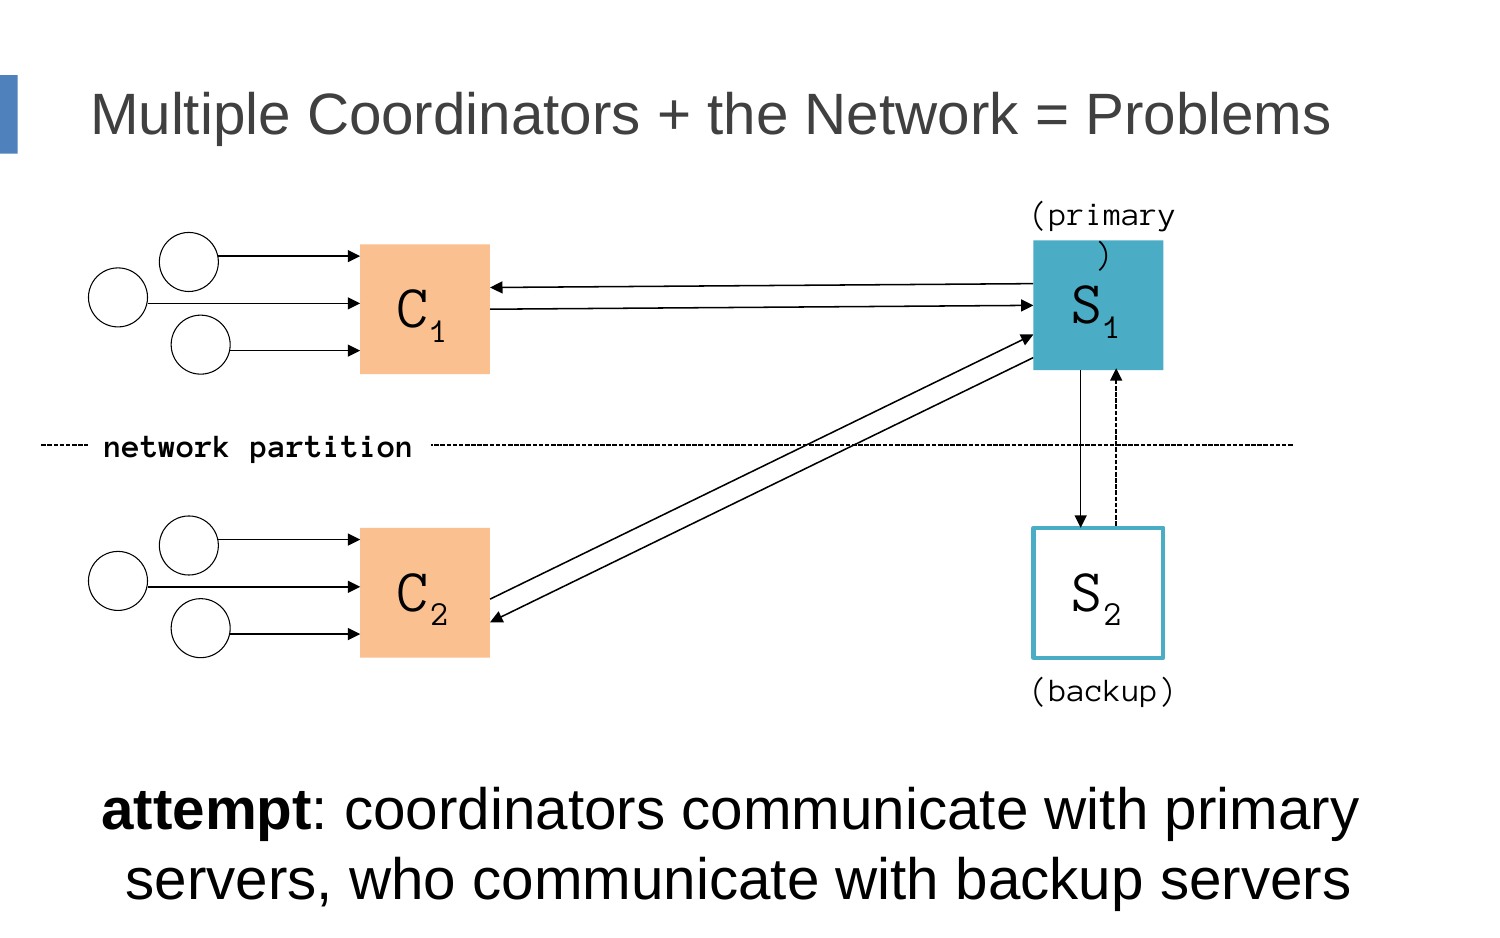

# Multiple Coordinators + the Network = Problems
(primary)

S1
C1

network partition

C2
S2

(backup)
attempt: coordinators communicate with primary
servers, who communicate with backup servers